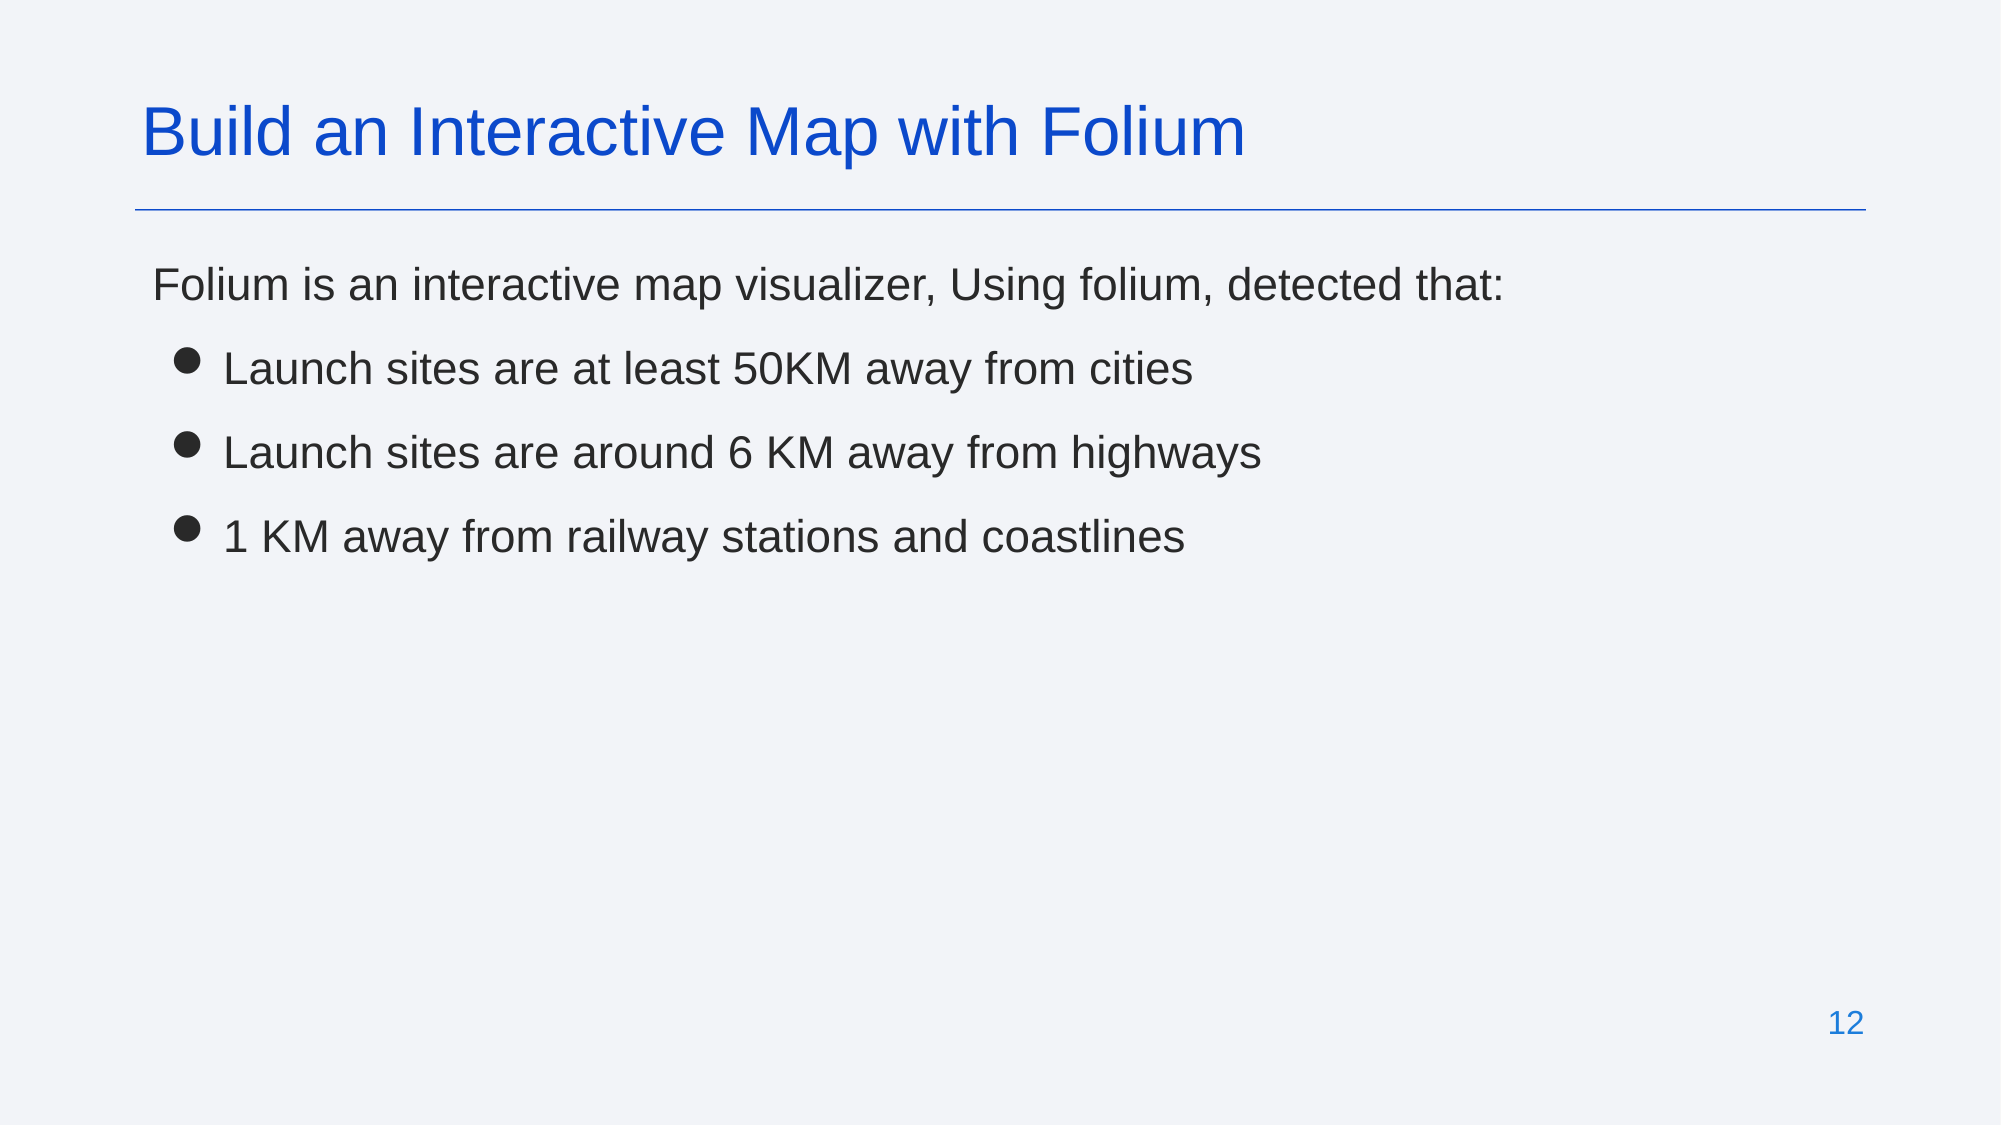

Build an Interactive Map with Folium
# Folium is an interactive map visualizer, Using folium, detected that:
Launch sites are at least 50KM away from cities
Launch sites are around 6 KM away from highways
1 KM away from railway stations and coastlines
12